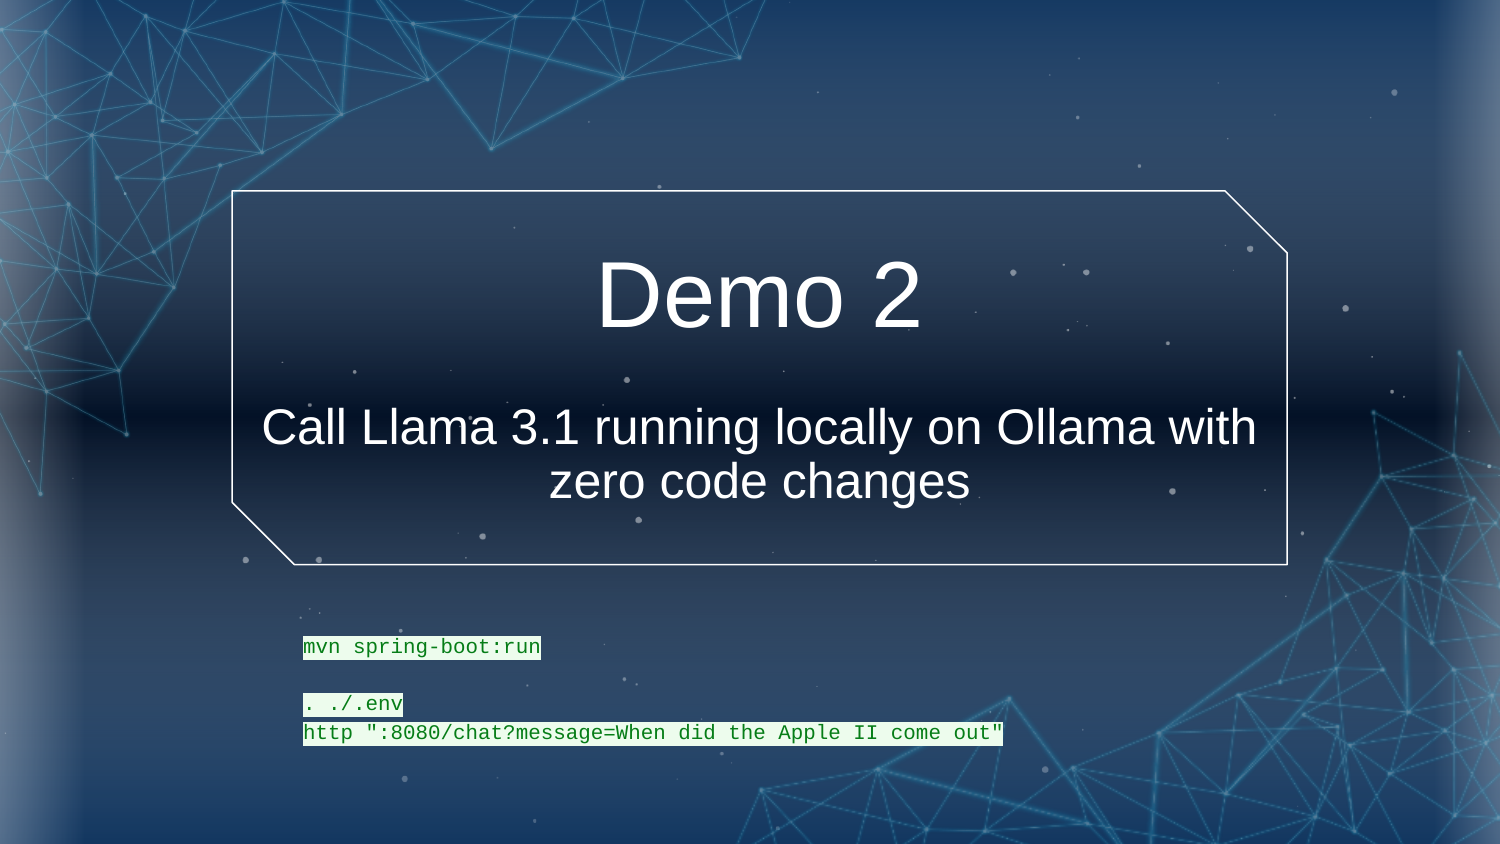

Demo 2

Call Llama 3.1 running locally on Ollama with zero code changes
mvn spring-boot:run

. ./.env
http ":8080/chat?message=When did the Apple II come out"